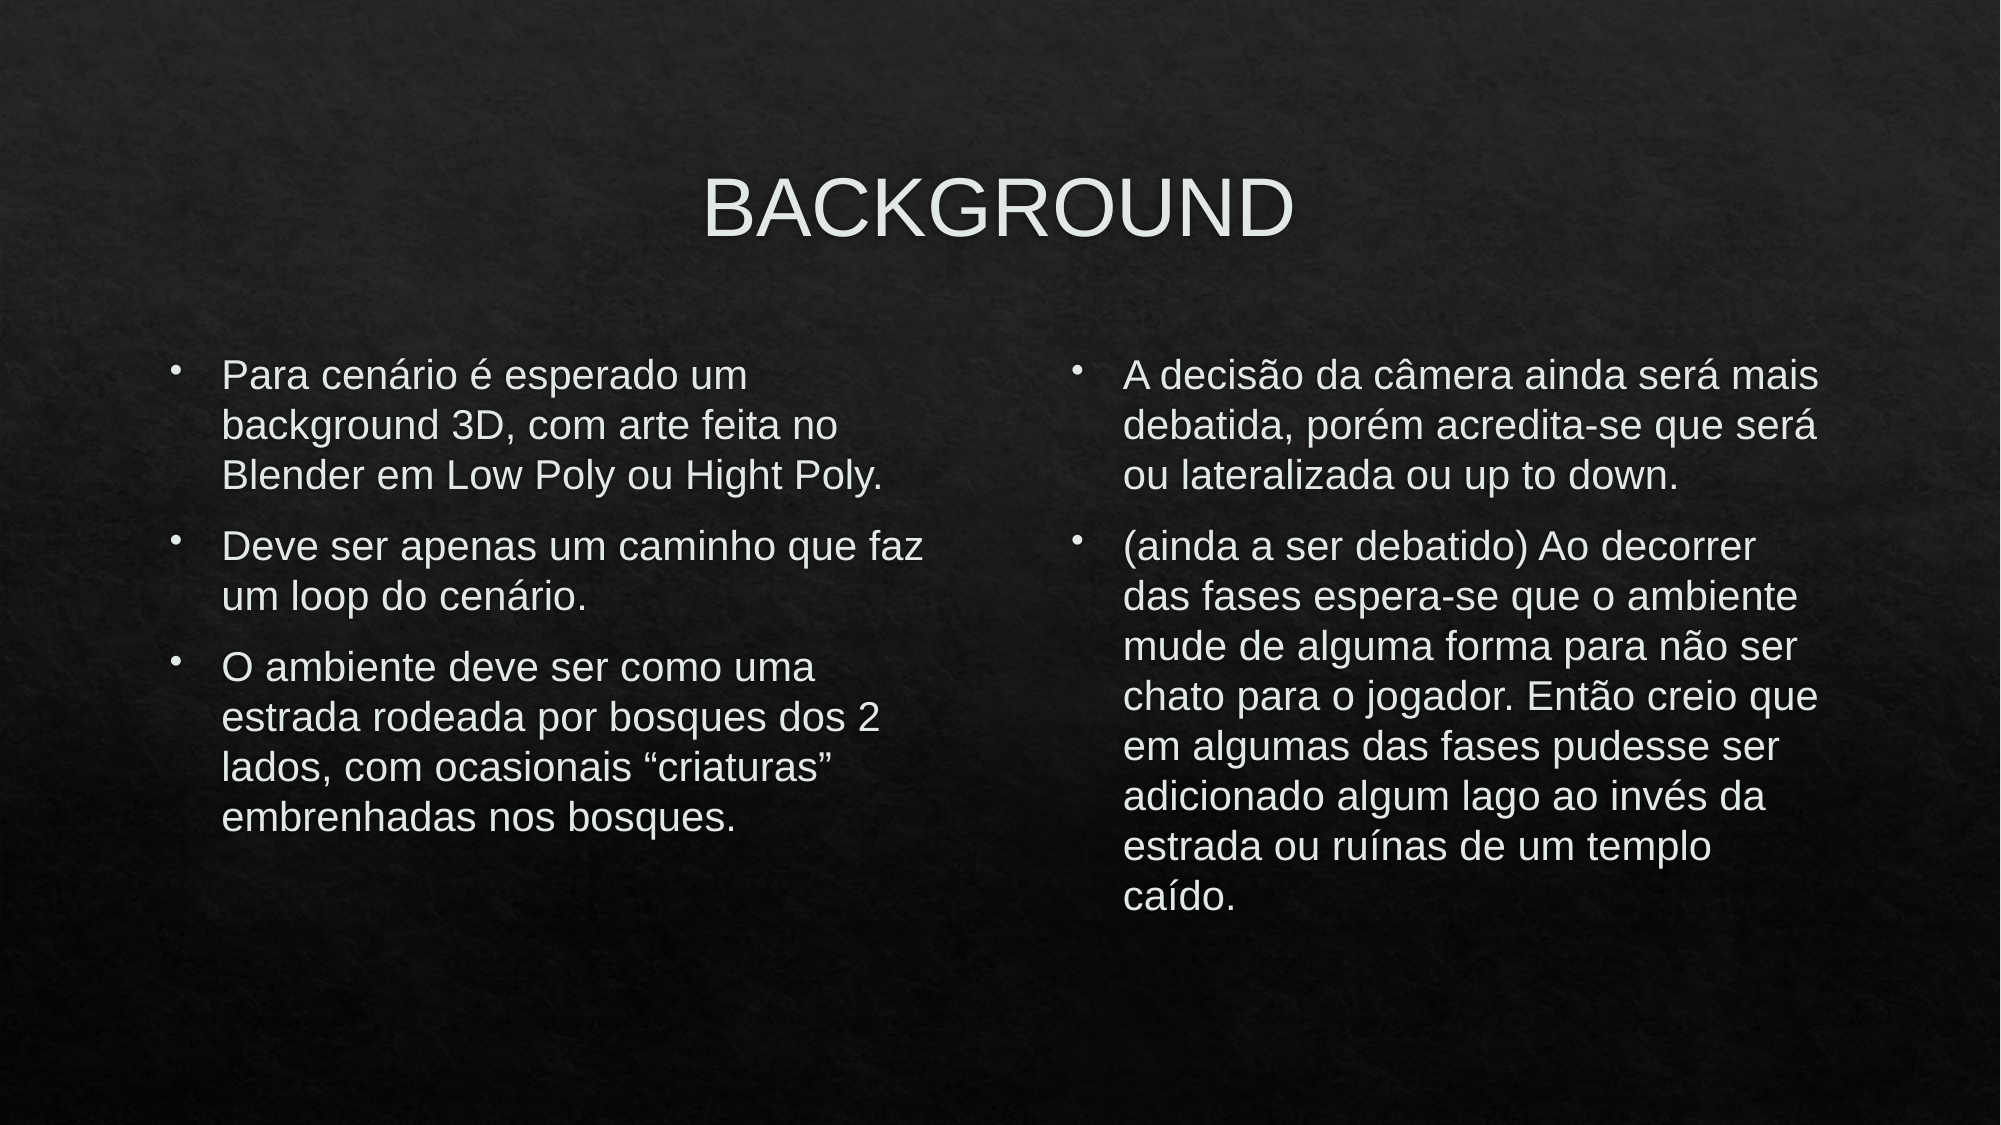

# BACKGROUND
Para cenário é esperado um background 3D, com arte feita no Blender em Low Poly ou Hight Poly.
Deve ser apenas um caminho que faz um loop do cenário.
O ambiente deve ser como uma estrada rodeada por bosques dos 2 lados, com ocasionais “criaturas” embrenhadas nos bosques.
A decisão da câmera ainda será mais debatida, porém acredita-se que será ou lateralizada ou up to down.
(ainda a ser debatido) Ao decorrer das fases espera-se que o ambiente mude de alguma forma para não ser chato para o jogador. Então creio que em algumas das fases pudesse ser adicionado algum lago ao invés da estrada ou ruínas de um templo caído.